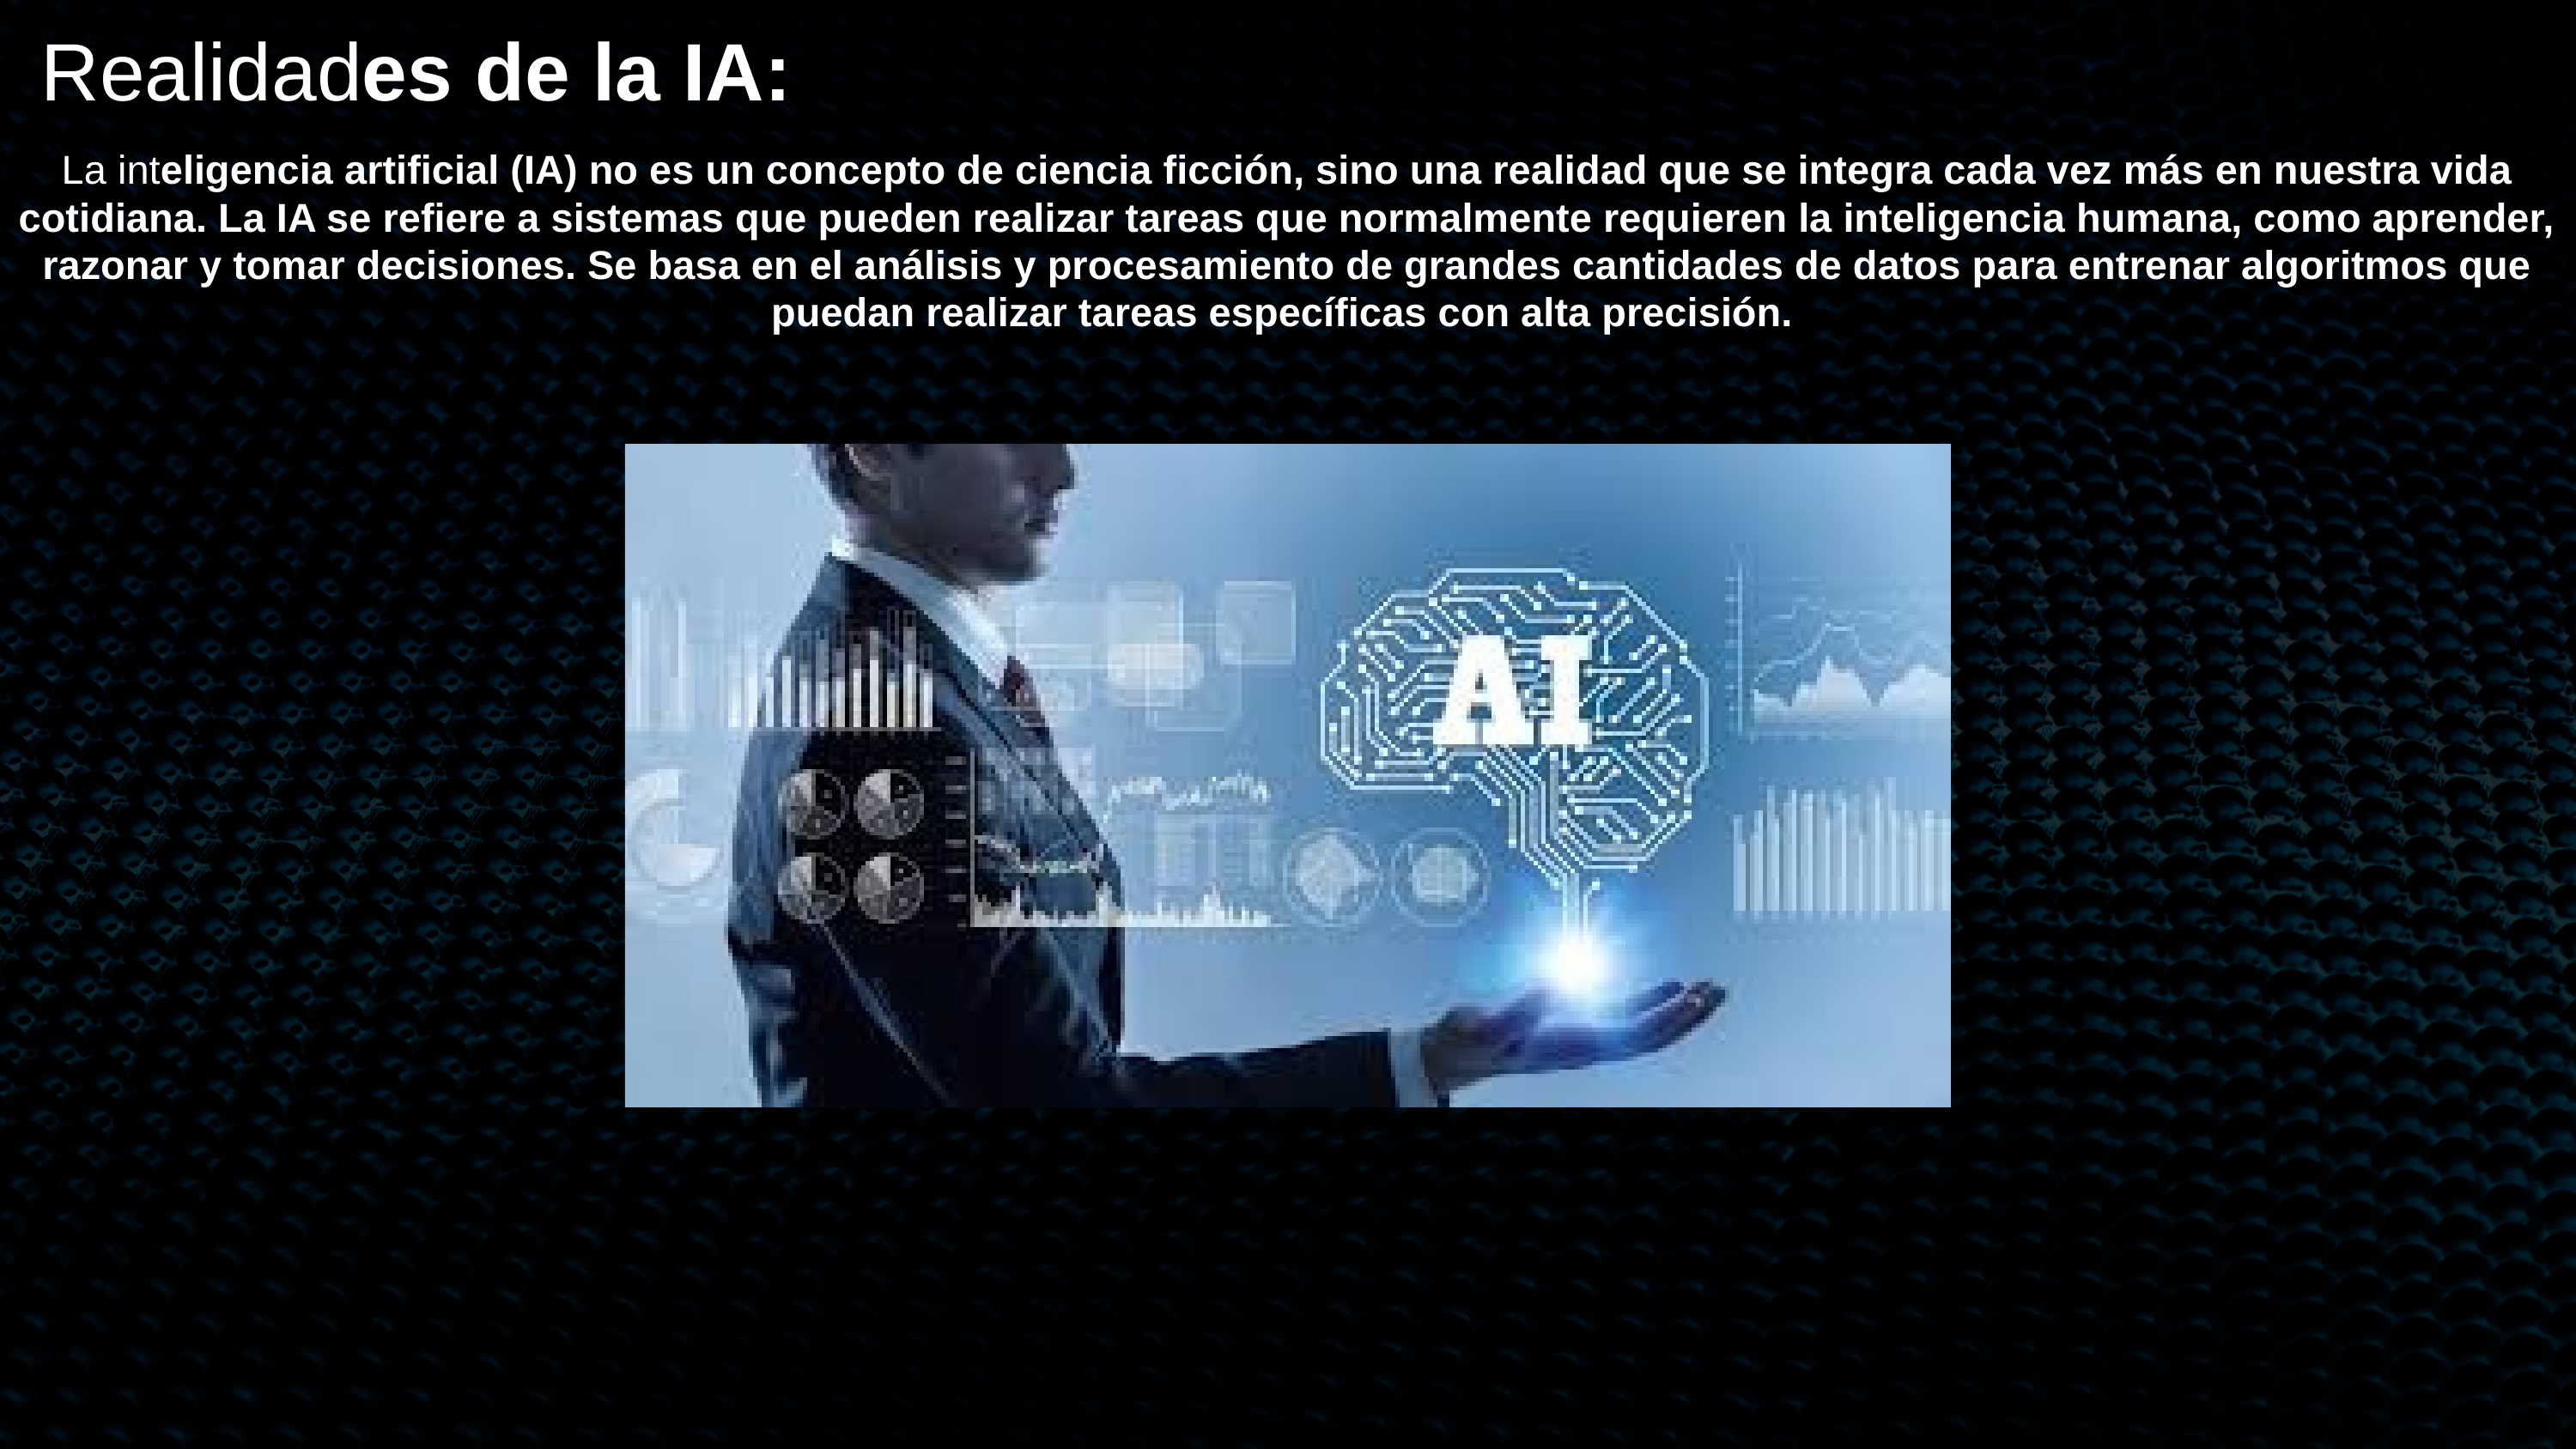

Realidades de la IA:
La inteligencia artificial (IA) no es un concepto de ciencia ficción, sino una realidad que se integra cada vez más en nuestra vida cotidiana. La IA se refiere a sistemas que pueden realizar tareas que normalmente requieren la inteligencia humana, como aprender, razonar y tomar decisiones. Se basa en el análisis y procesamiento de grandes cantidades de datos para entrenar algoritmos que puedan realizar tareas específicas con alta precisión.